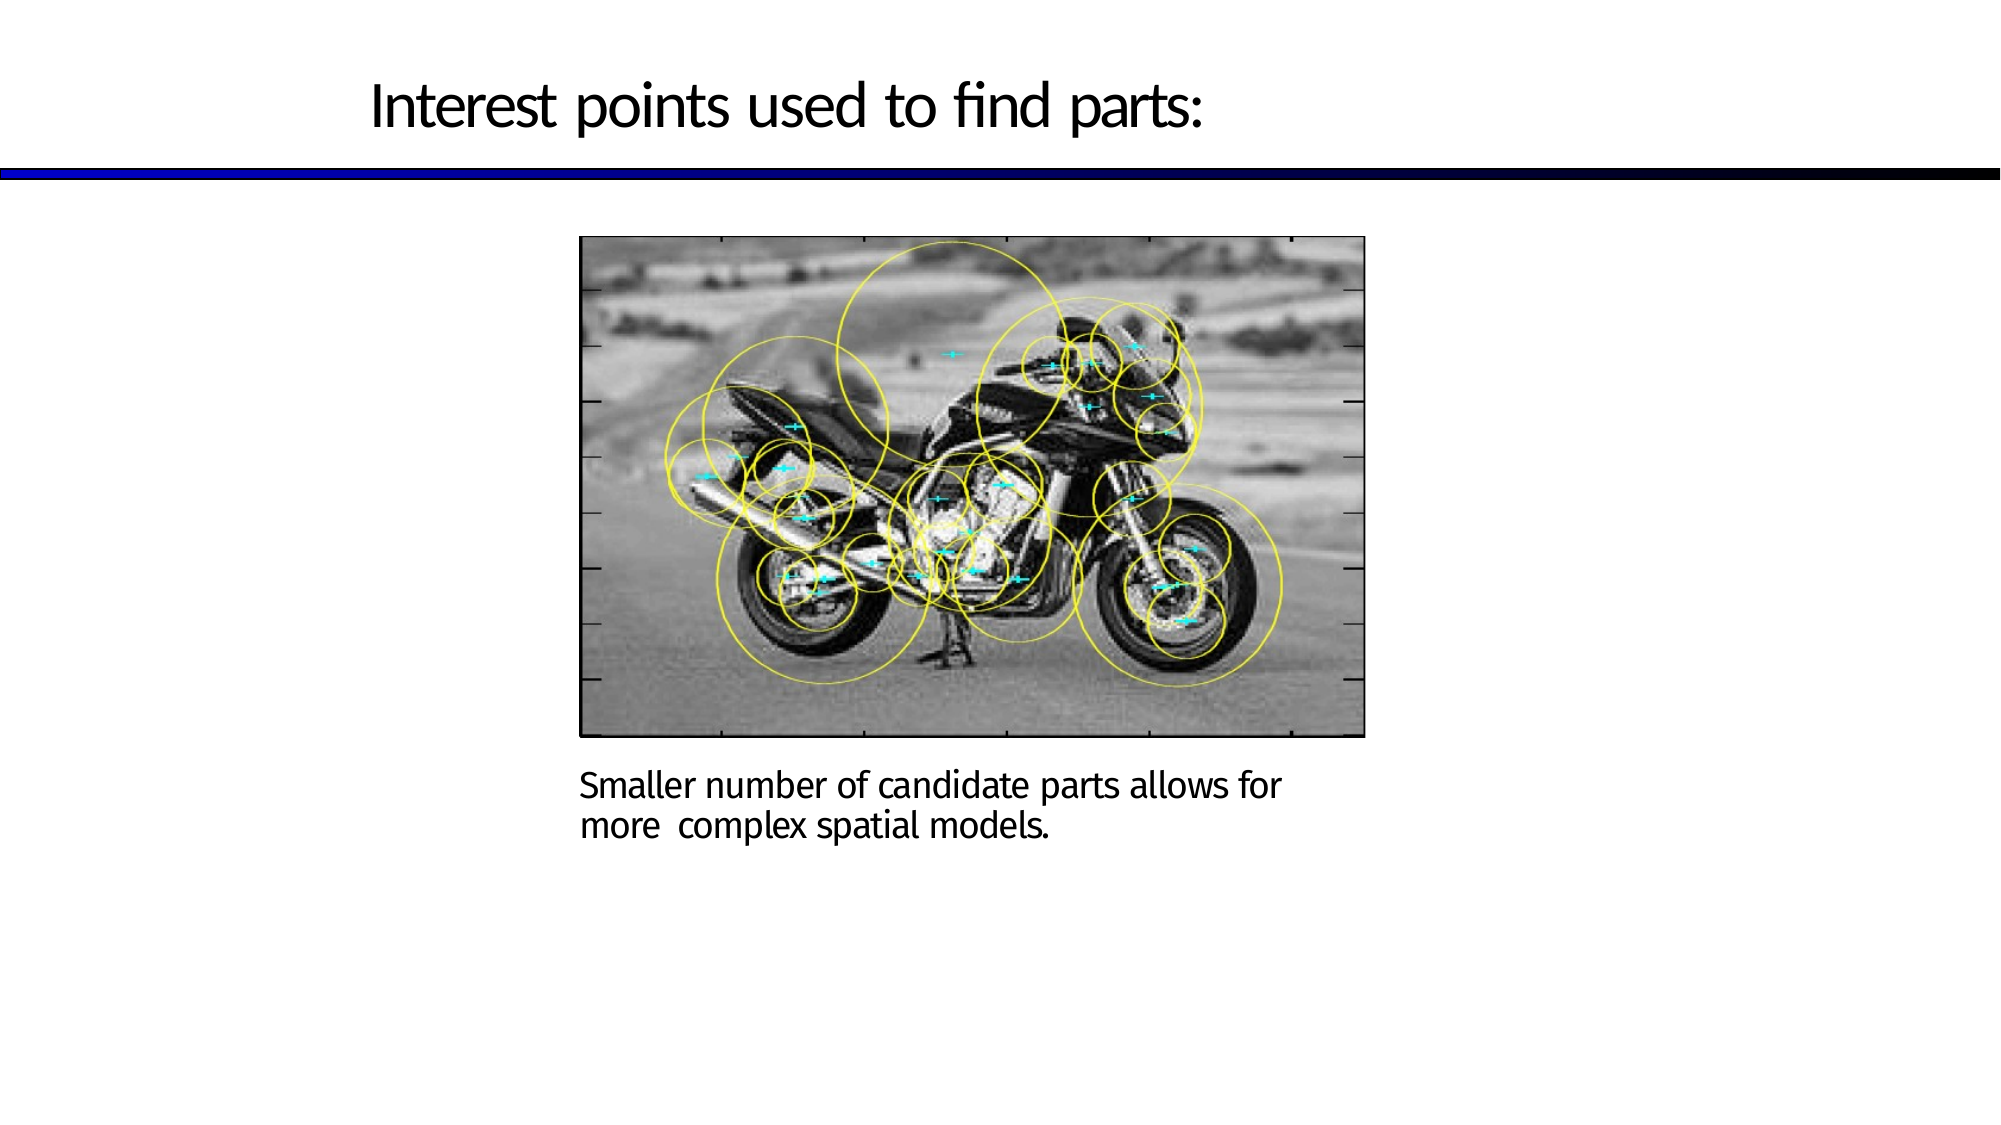

# Interest points used to find parts:

Smaller number of candidate parts allows for more  complex spatial models.